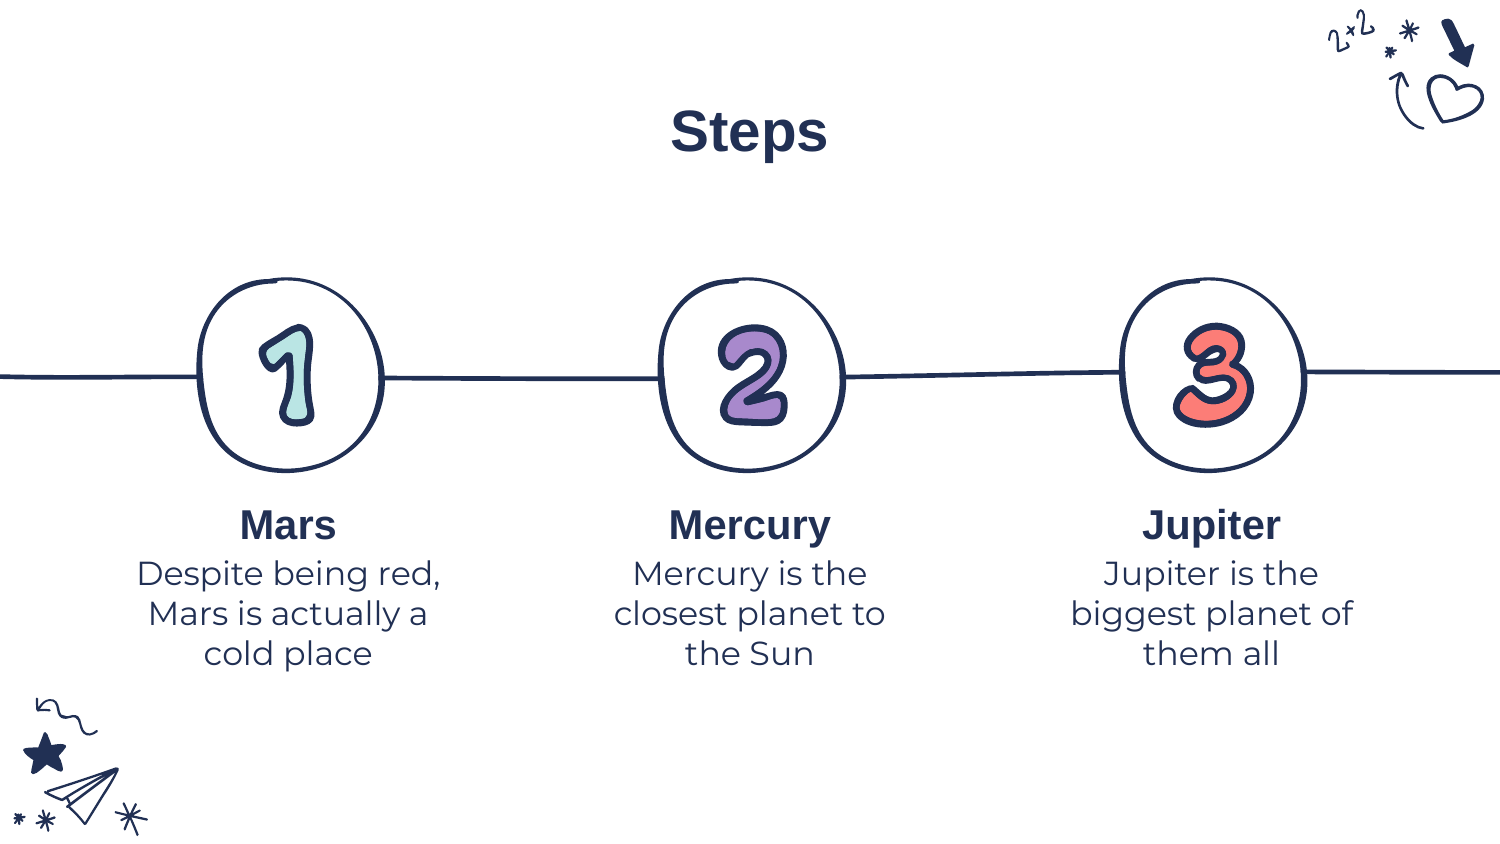

# Steps

Mars
Jupiter
Mercury
Despite being red, Mars is actually a cold place
Jupiter is the biggest planet of them all
Mercury is the closest planet to the Sun